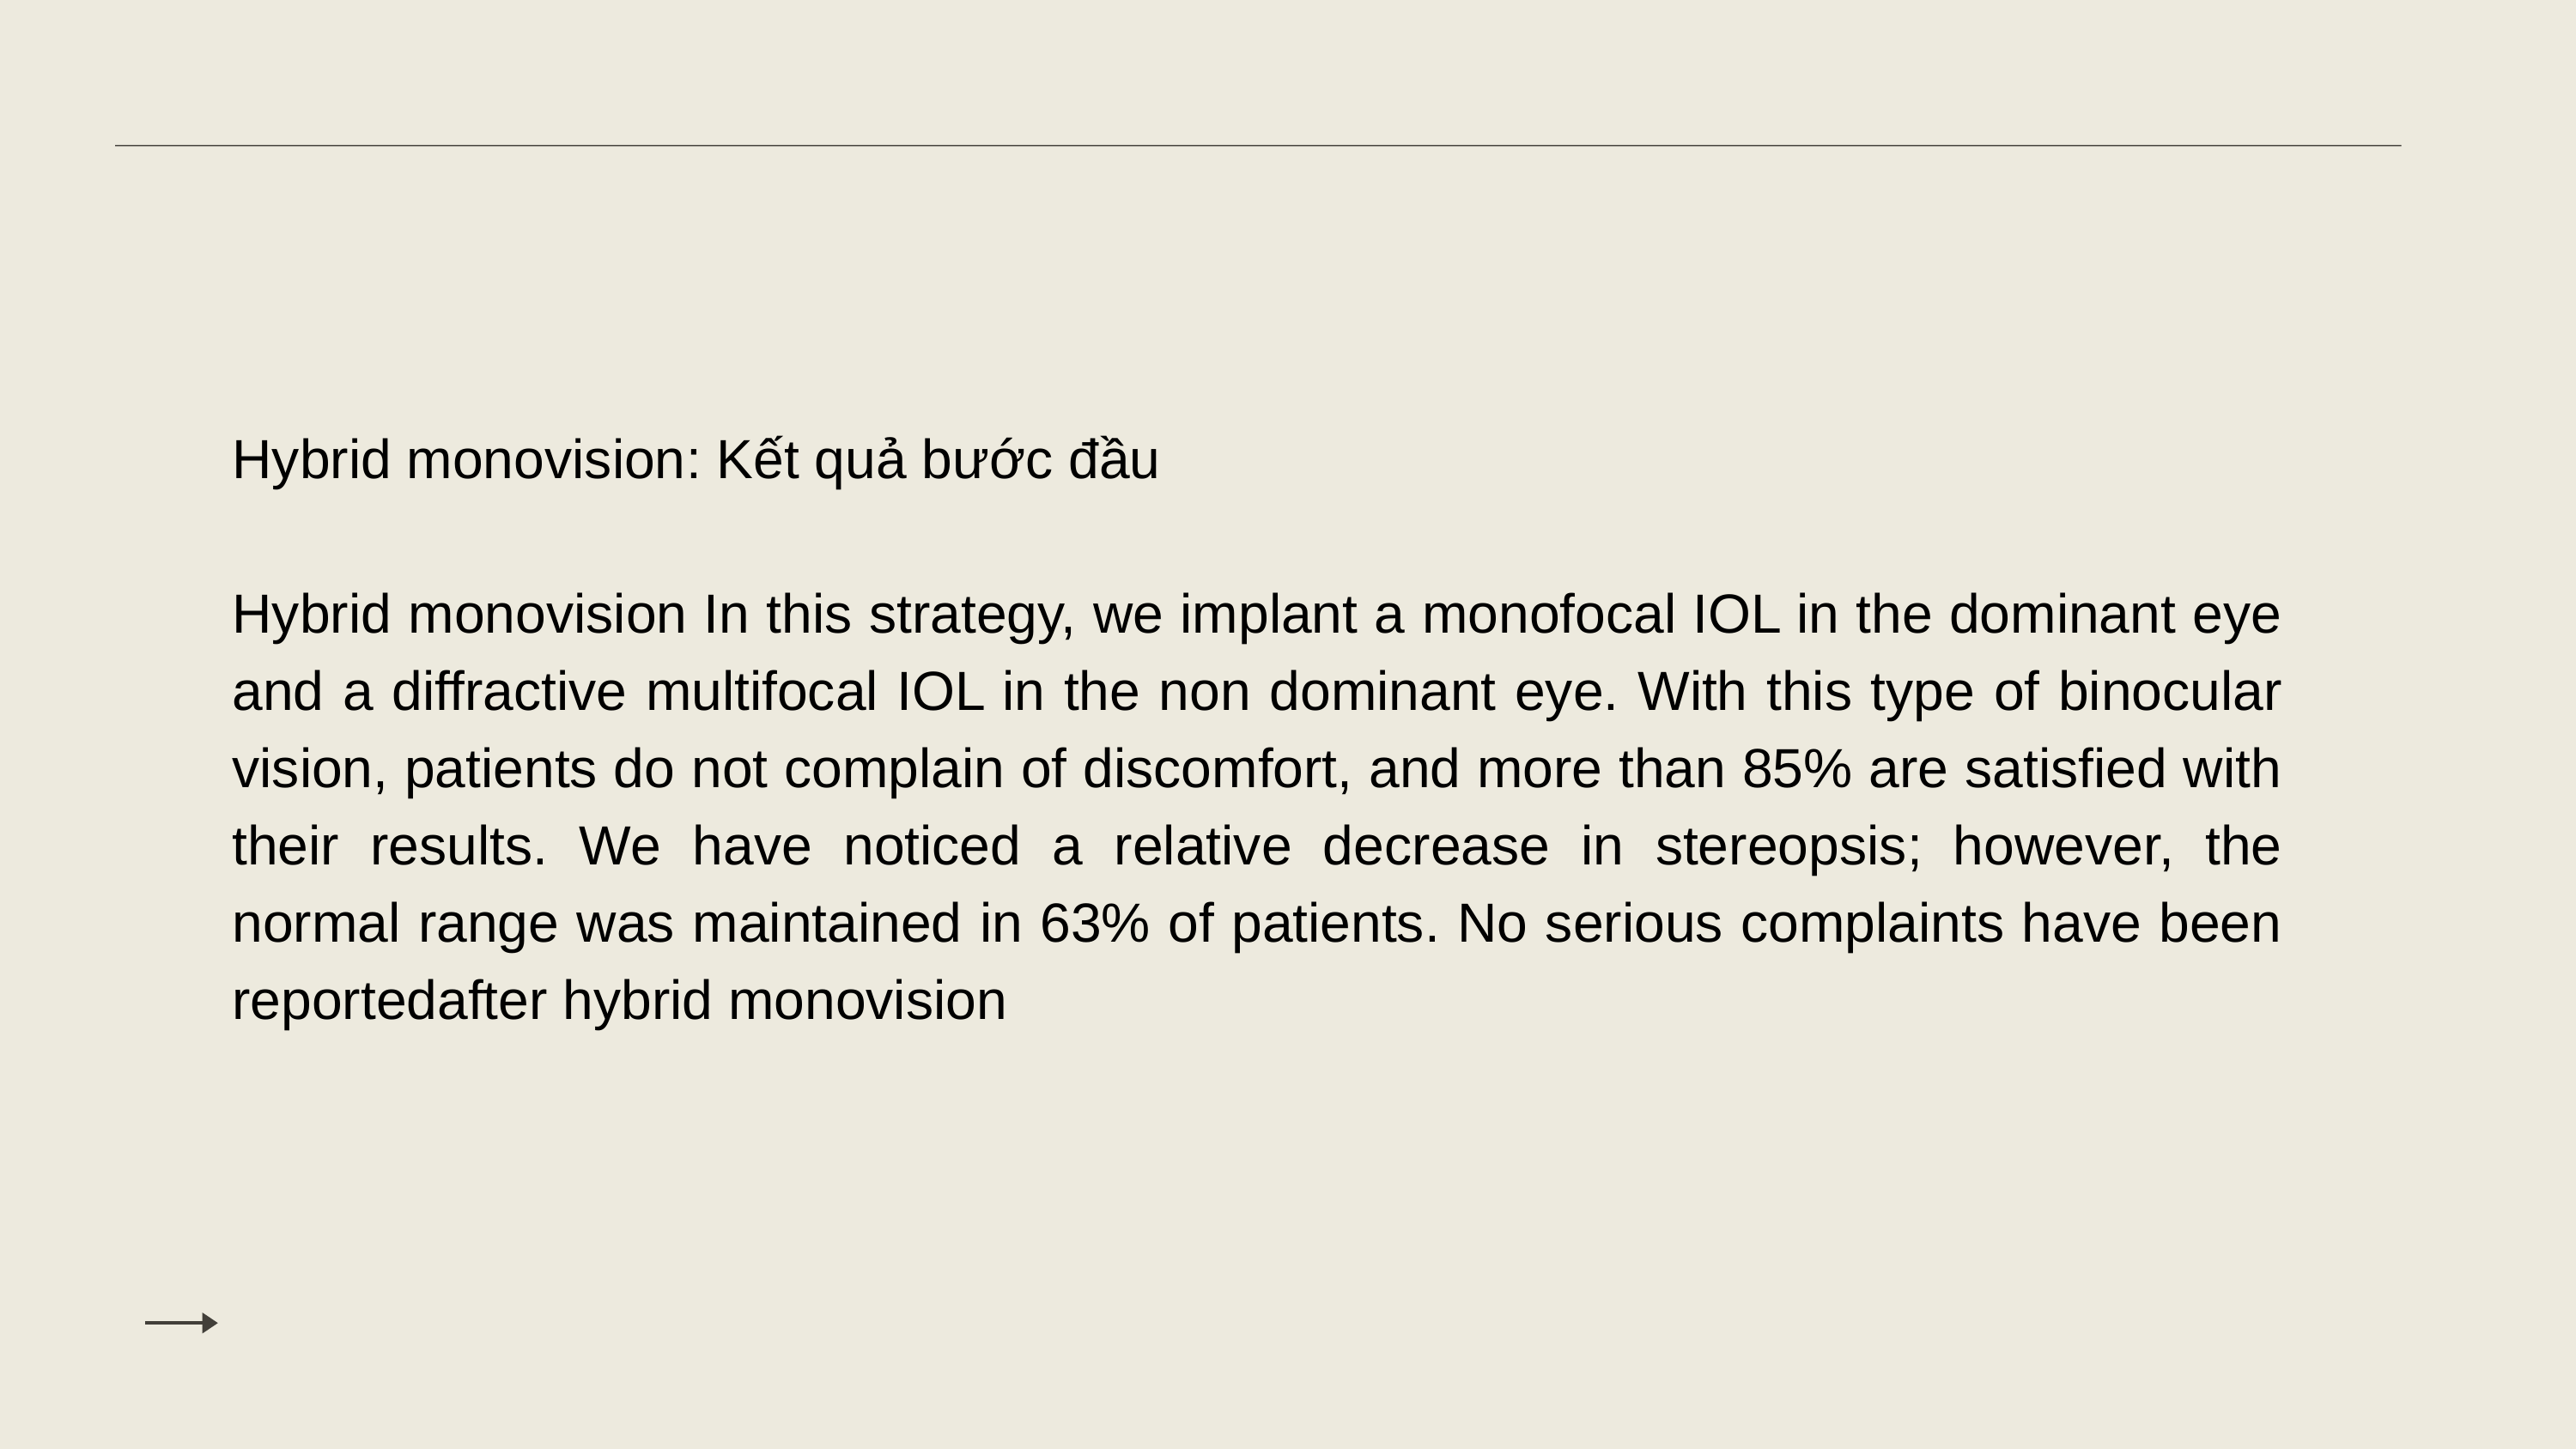

Hybrid monovision: Kết quả bước đầu

Hybrid monovision In this strategy, we implant a monofocal IOL in the dominant eye and a diffractive multifocal IOL in the non dominant eye. With this type of binocular vision, patients do not complain of discomfort, and more than 85% are satisfied with their results. We have noticed a relative decrease in stereopsis; however, the normal range was maintained in 63% of patients. No serious complaints have been reportedafter hybrid monovision